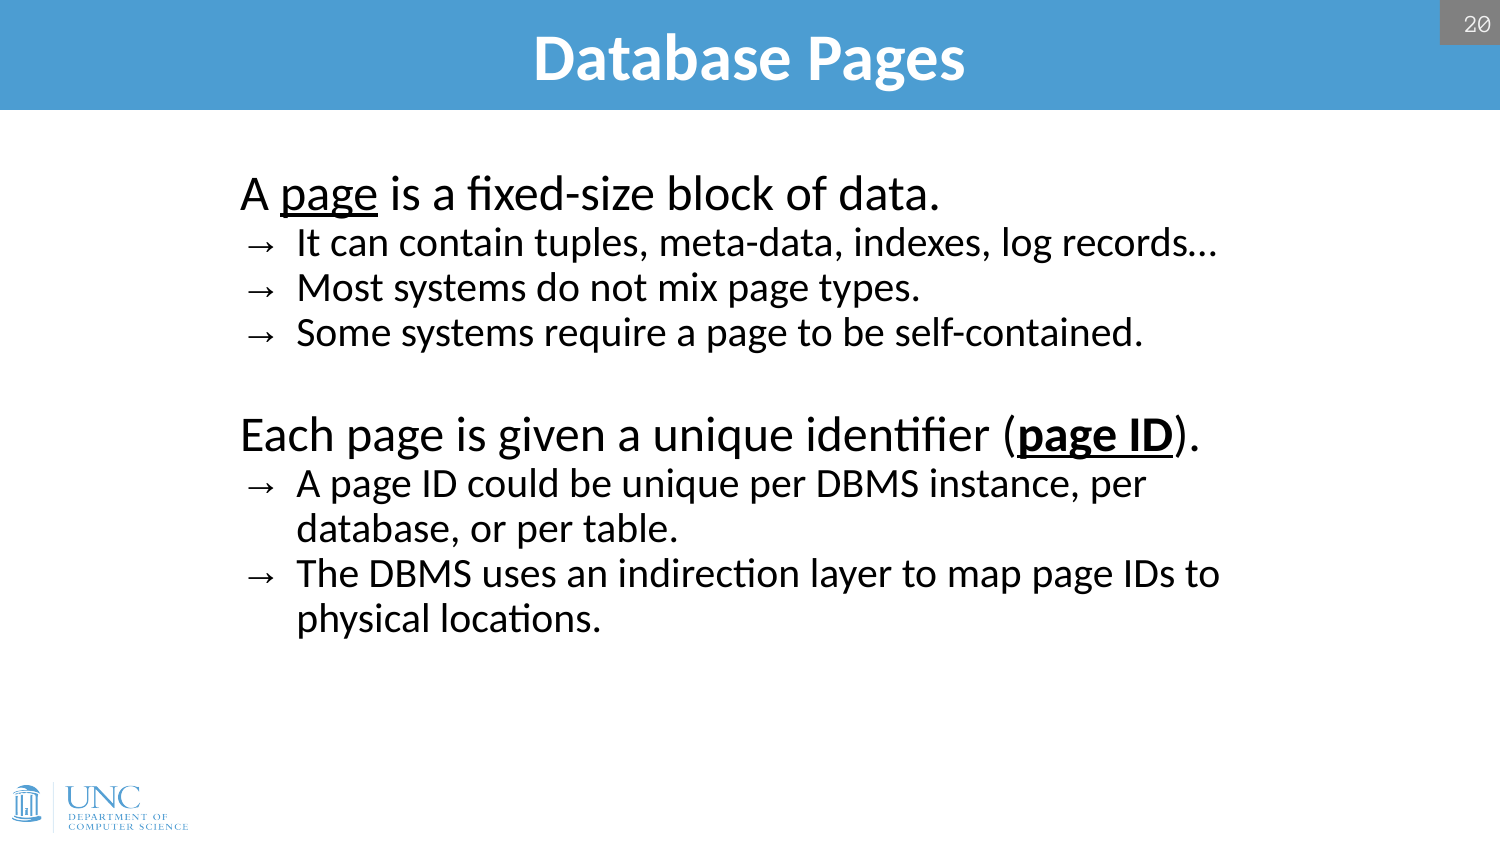

20
# Database Pages
A page is a fixed-size block of data.
It can contain tuples, meta-data, indexes, log records…
Most systems do not mix page types.
Some systems require a page to be self-contained.

Each page is given a unique identifier (page ID).
A page ID could be unique per DBMS instance, per database, or per table.
The DBMS uses an indirection layer to map page IDs to physical locations.